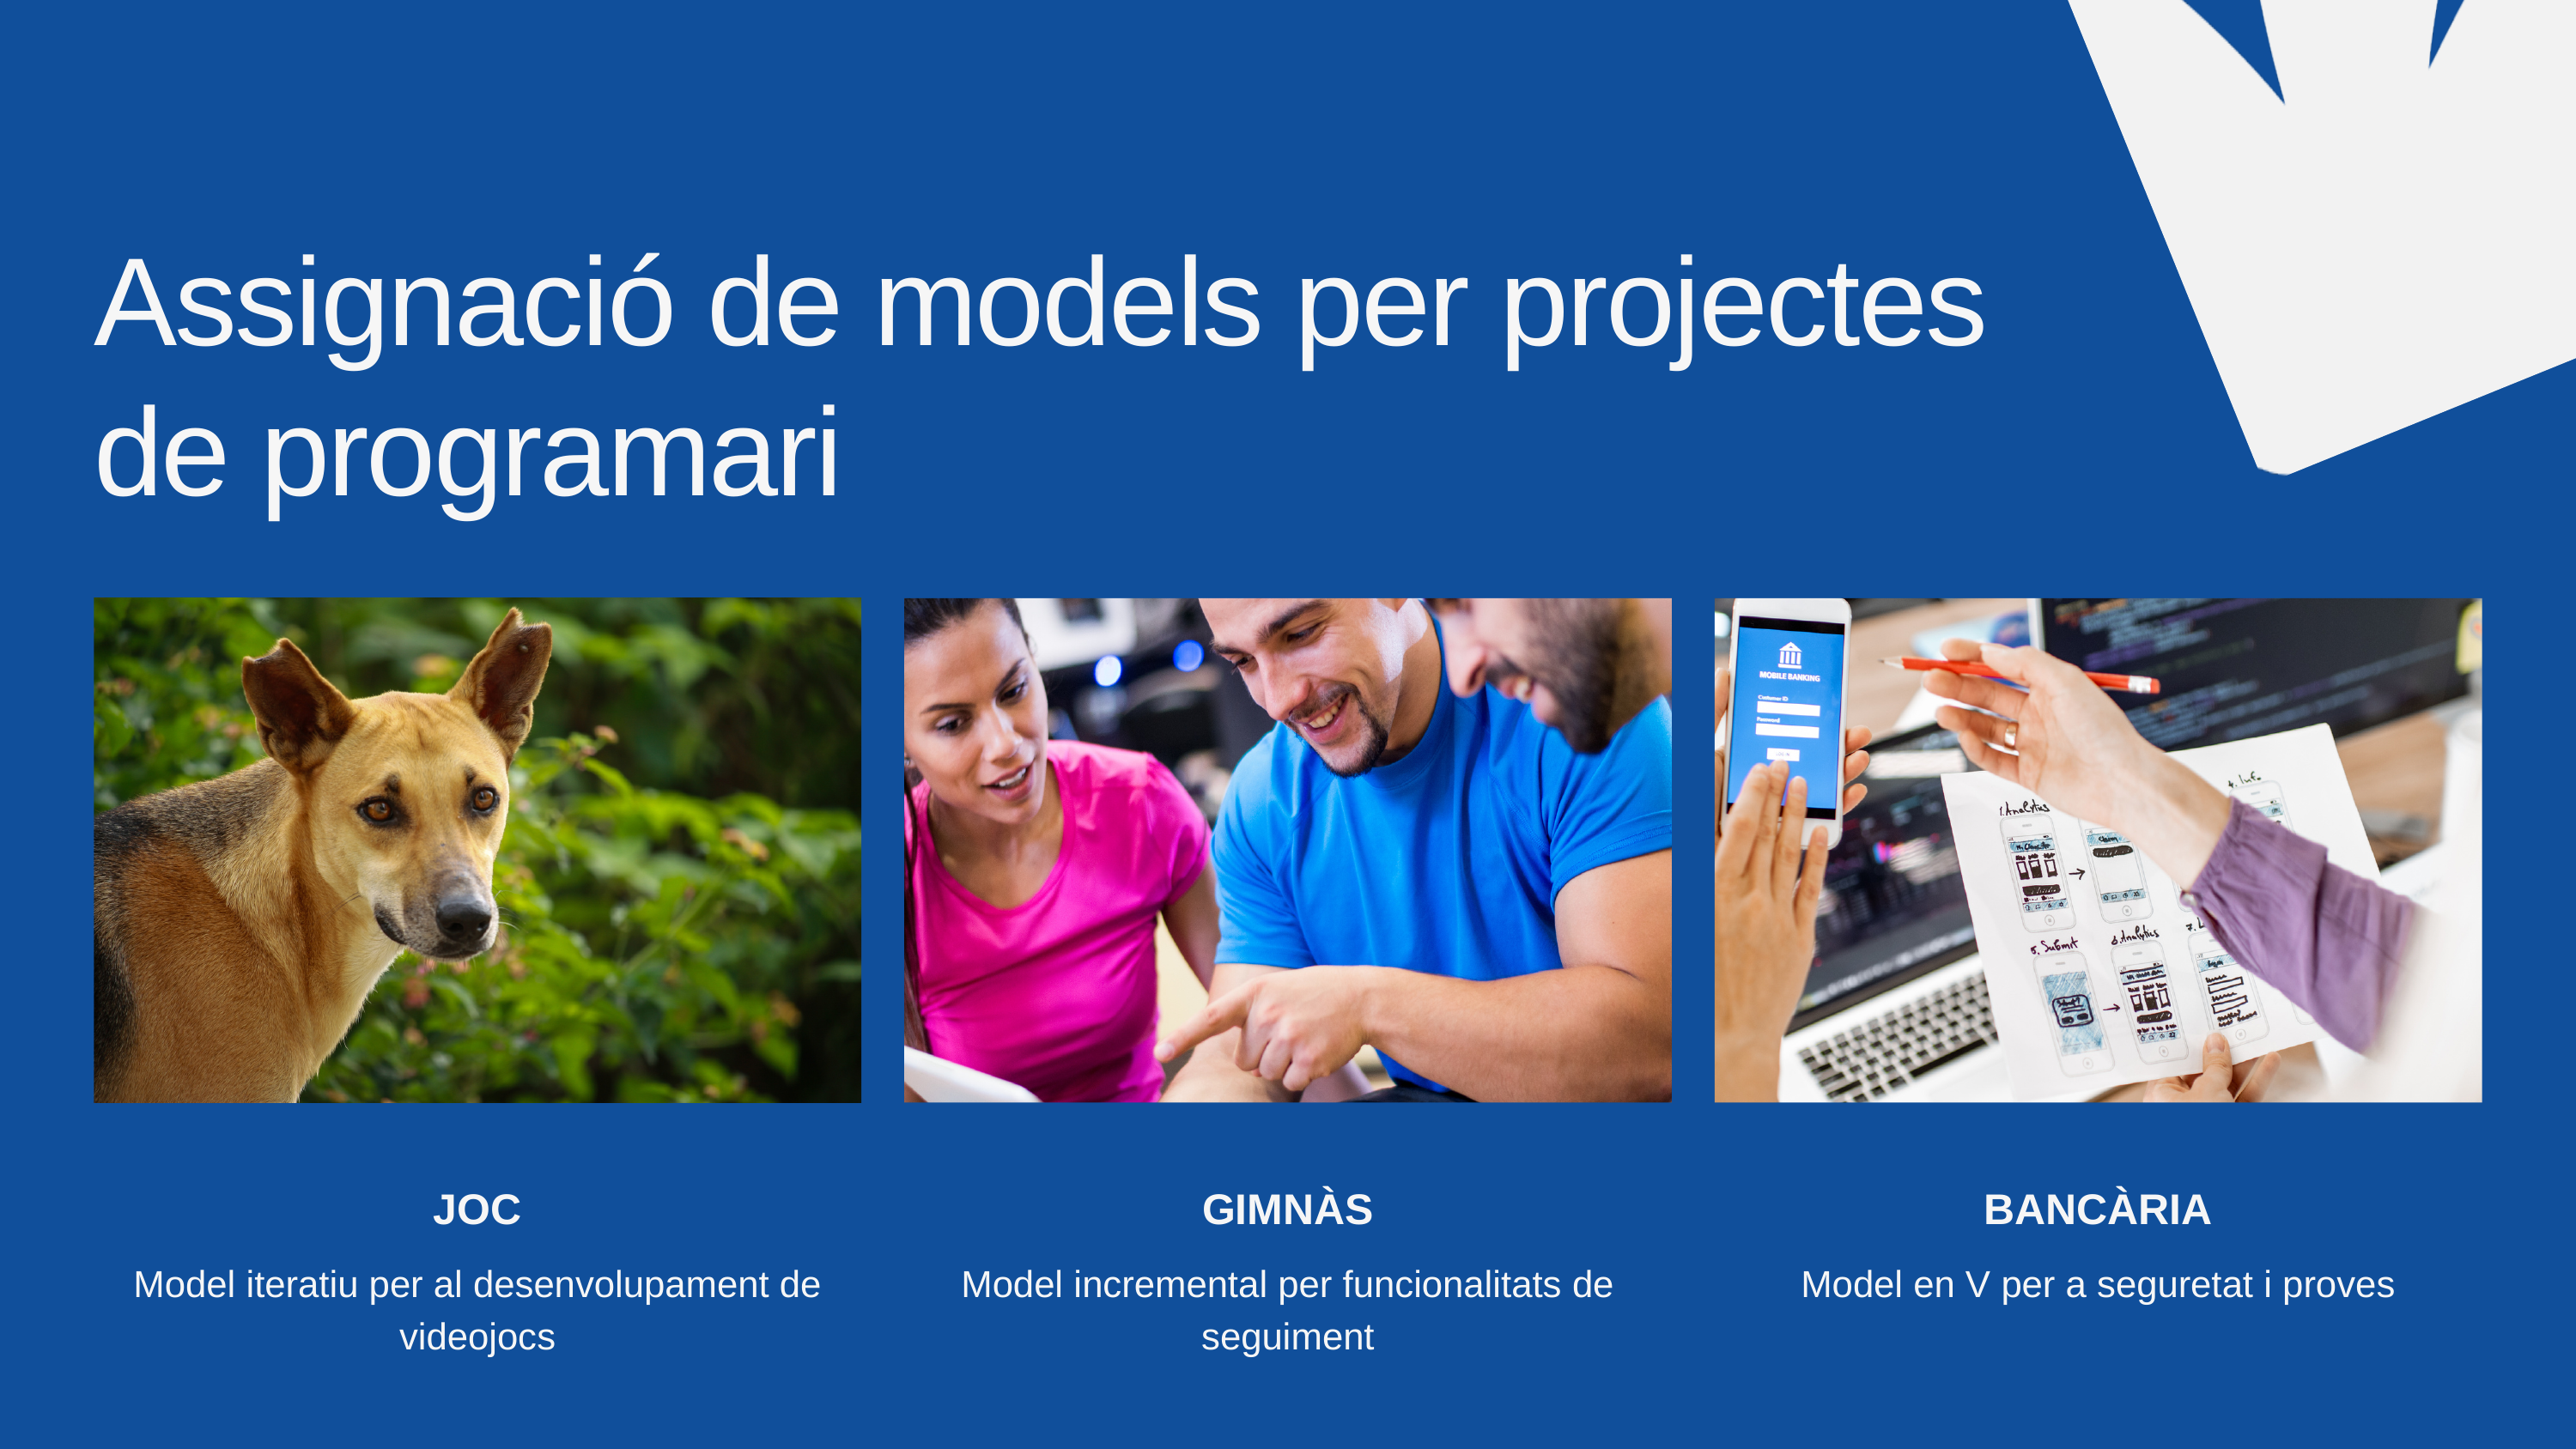

Assignació de models per projectes de programari

JOC
Model iteratiu per al desenvolupament de videojocs
GIMNÀS
Model incremental per funcionalitats de seguiment
BANCÀRIA
Model en V per a seguretat i proves